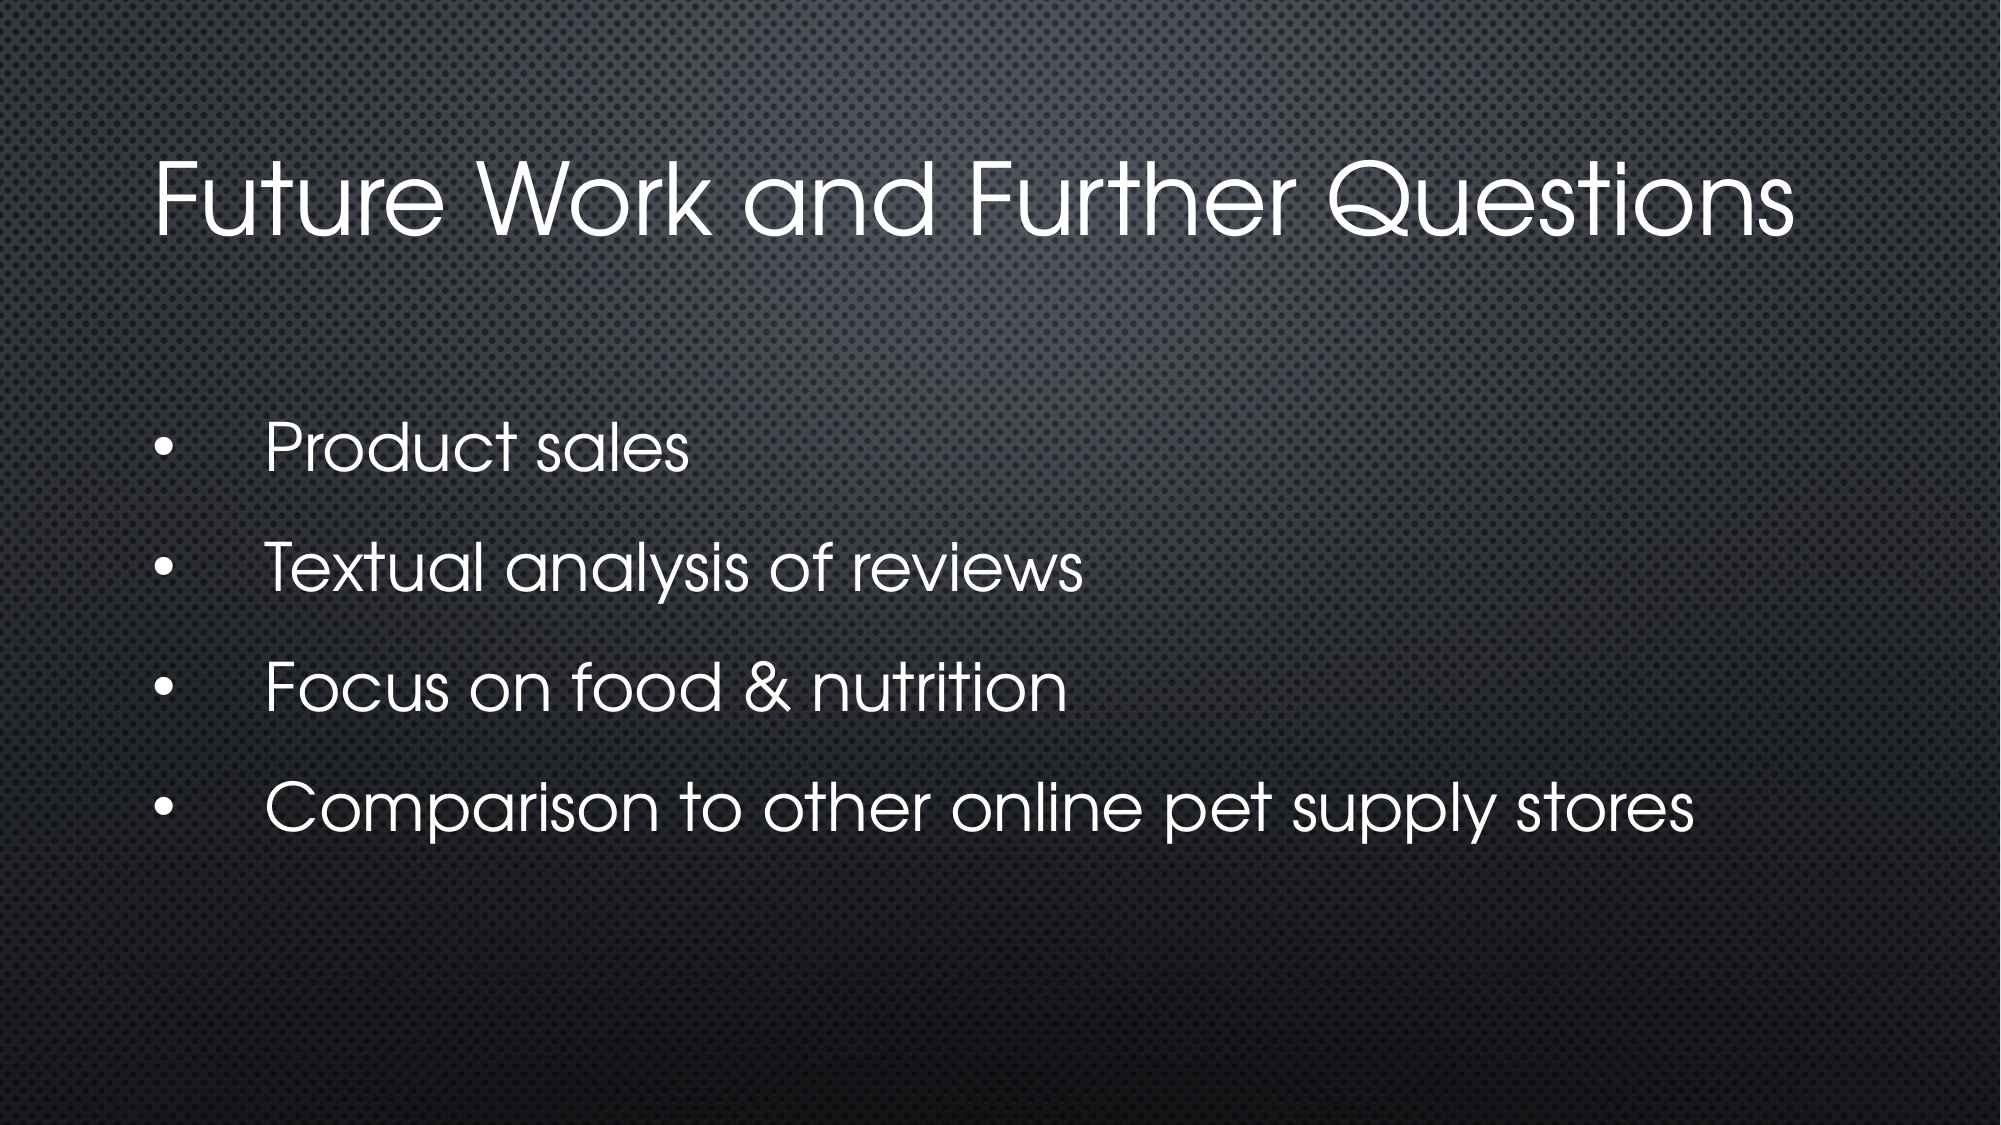

Future Work and Further Questions

Product sales
Textual analysis of reviews
Focus on food & nutrition
Comparison to other online pet supply stores